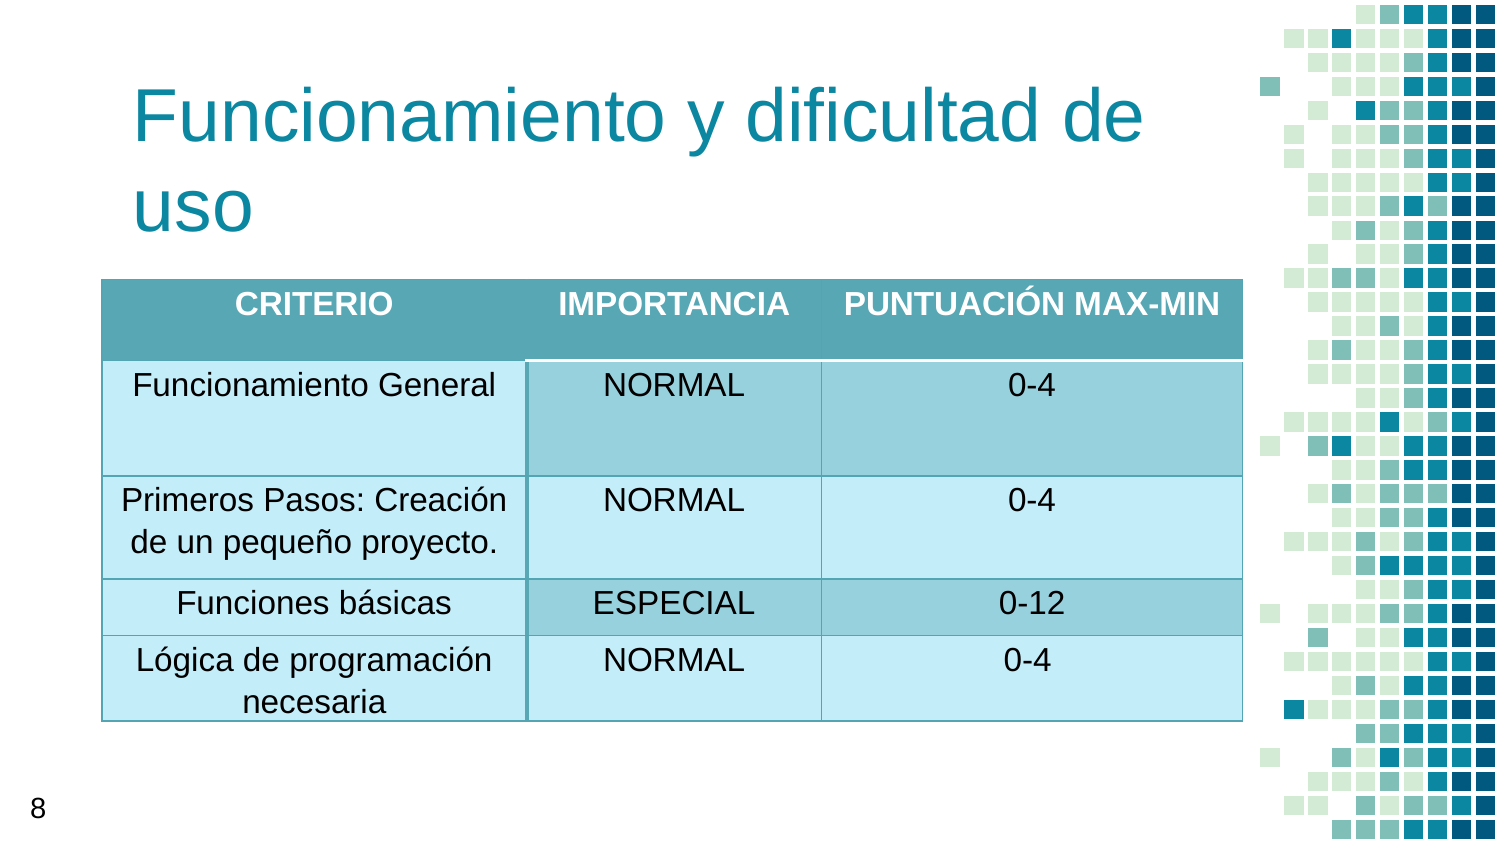

# Funcionamiento y dificultad de uso
| CRITERIO | IMPORTANCIA | PUNTUACIÓN MAX-MIN |
| --- | --- | --- |
| Funcionamiento General | NORMAL | 0-4 |
| Primeros Pasos: Creación de un pequeño proyecto. | NORMAL | 0-4 |
| Funciones básicas | ESPECIAL | 0-12 |
| Lógica de programación necesaria | NORMAL | 0-4 |
8